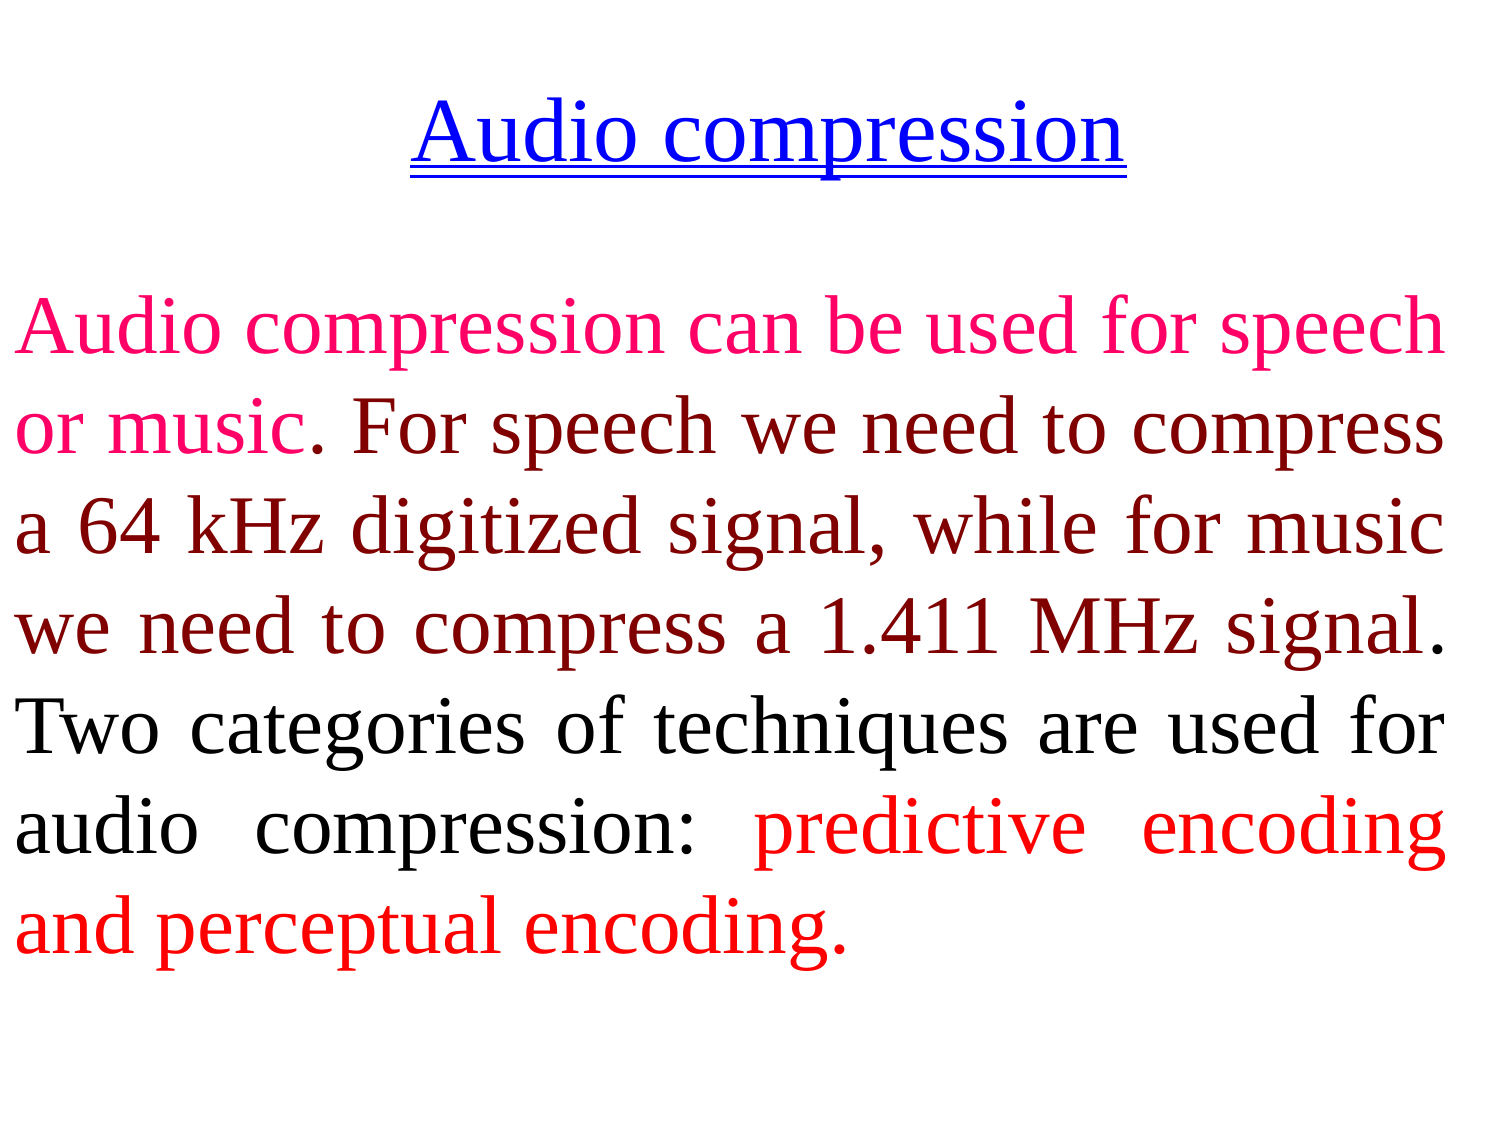

Audio compression
Audio compression can be used for speech or music. For speech we need to compress a 64 kHz digitized signal, while for music we need to compress a 1.411 MHz signal. Two categories of techniques are used for audio compression: predictive encoding and perceptual encoding.